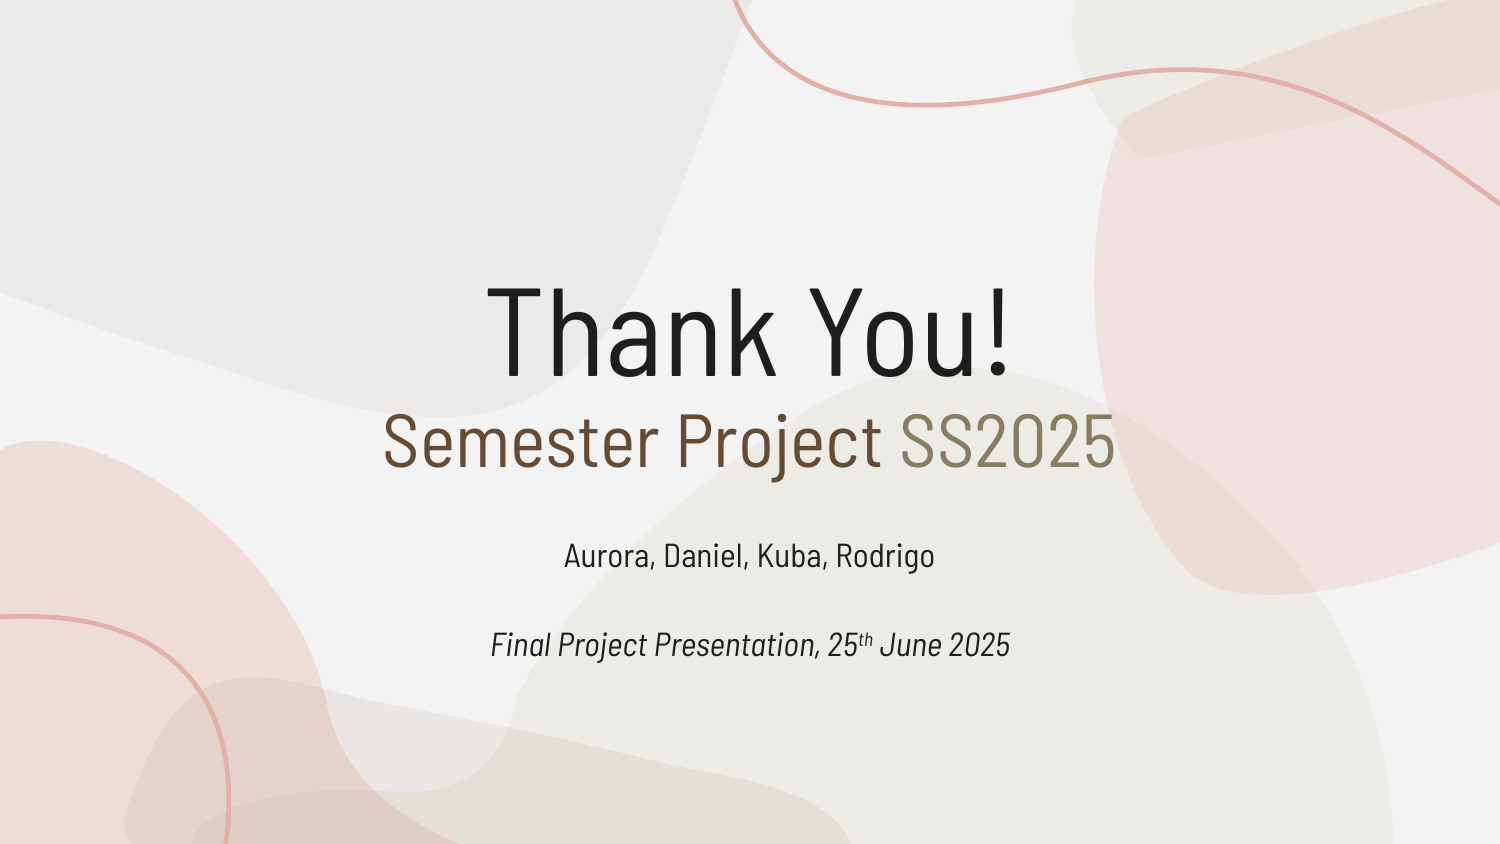

# Thank You! Semester Project SS2025
Aurora, Daniel, Kuba, Rodrigo
Final Project Presentation, 25th June 2025